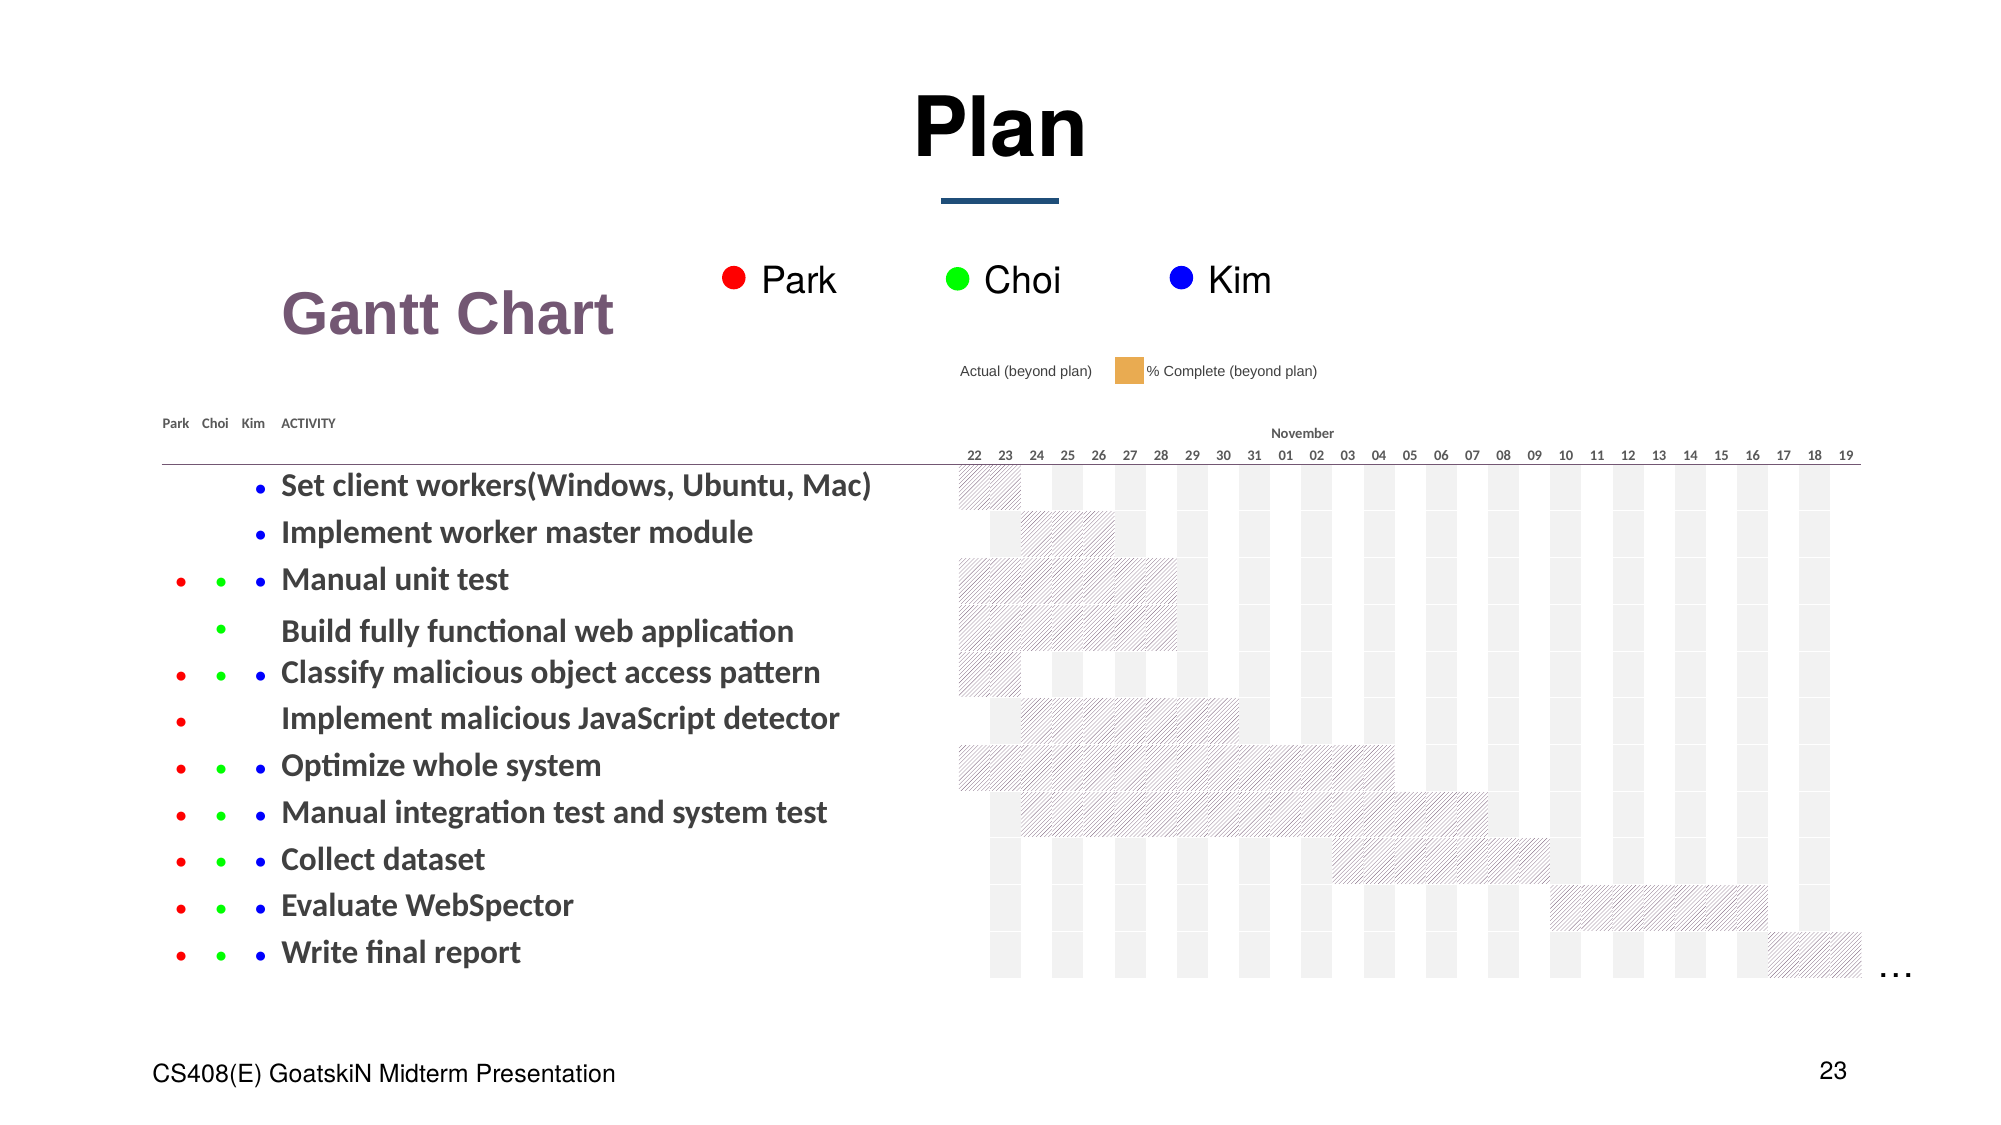

# Plan
Park
Choi
Kim

|  |  |  |  | Gantt Chart |  |  |  |  |  |  |  |  |  |  |  |  |  |  |  |  |  |  |  |  |  |  |  |  |  |  |  |  |  |
| --- | --- | --- | --- | --- | --- | --- | --- | --- | --- | --- | --- | --- | --- | --- | --- | --- | --- | --- | --- | --- | --- | --- | --- | --- | --- | --- | --- | --- | --- | --- | --- | --- | --- |
|  |  |  |  |  | Actual (beyond plan) |  |  |  |  |  | % Complete (beyond plan) |  |  |  |  |  |  |  |  |  |  |  |  |  |  |  |  |  |  |  |  |  |  |
|  | Park | Choi | Kim | ACTIVITY |  |  |  |  |  |  |  |  |  |  | November |  |  |  |  |  |  |  |  |  |  |  |  |  |  |  |  |  |  |
|  |  |  |  |  | 22 | 23 | 24 | 25 | 26 | 27 | 28 | 29 | 30 | 31 | 01 | 02 | 03 | 04 | 05 | 06 | 07 | 08 | 09 | 10 | 11 | 12 | 13 | 14 | 15 | 16 | 17 | 18 | 19 |
|  |  |  | ● | Set client workers(Windows, Ubuntu, Mac) |  |  |  |  |  |  |  |  |  |  |  |  |  |  |  |  |  |  |  |  |  |  |  |  |  |  |  |  |  |
|  |  |  | ● | Implement worker master module |  |  |  |  |  |  |  |  |  |  |  |  |  |  |  |  |  |  |  |  |  |  |  |  |  |  |  |  |  |
|  | ● | ● | ● | Manual unit test |  |  |  |  |  |  |  |  |  |  |  |  |  |  |  |  |  |  |  |  |  |  |  |  |  |  |  |  |  |
|  |  | ● |  | Build fully functional web application |  |  |  |  |  |  |  |  |  |  |  |  |  |  |  |  |  |  |  |  |  |  |  |  |  |  |  |  |  |
|  | ● | ● | ● | Classify malicious object access pattern |  |  |  |  |  |  |  |  |  |  |  |  |  |  |  |  |  |  |  |  |  |  |  |  |  |  |  |  |  |
|  | ● |  |  | Implement malicious JavaScript detector |  |  |  |  |  |  |  |  |  |  |  |  |  |  |  |  |  |  |  |  |  |  |  |  |  |  |  |  |  |
|  | ● | ● | ● | Optimize whole system |  |  |  |  |  |  |  |  |  |  |  |  |  |  |  |  |  |  |  |  |  |  |  |  |  |  |  |  |  |
|  | ● | ● | ● | Manual integration test and system test |  |  |  |  |  |  |  |  |  |  |  |  |  |  |  |  |  |  |  |  |  |  |  |  |  |  |  |  |  |
|  | ● | ● | ● | Collect dataset |  |  |  |  |  |  |  |  |  |  |  |  |  |  |  |  |  |  |  |  |  |  |  |  |  |  |  |  |  |
|  | ● | ● | ● | Evaluate WebSpector |  |  |  |  |  |  |  |  |  |  |  |  |  |  |  |  |  |  |  |  |  |  |  |  |  |  |  |  |  |
|  | ● | ● | ● | Write final report |  |  |  |  |  |  |  |  |  |  |  |  |  |  |  |  |  |  |  |  |  |  |  |  |  |  |  |  |  |
…
CS408(E) GoatskiN Midterm Presentation
23